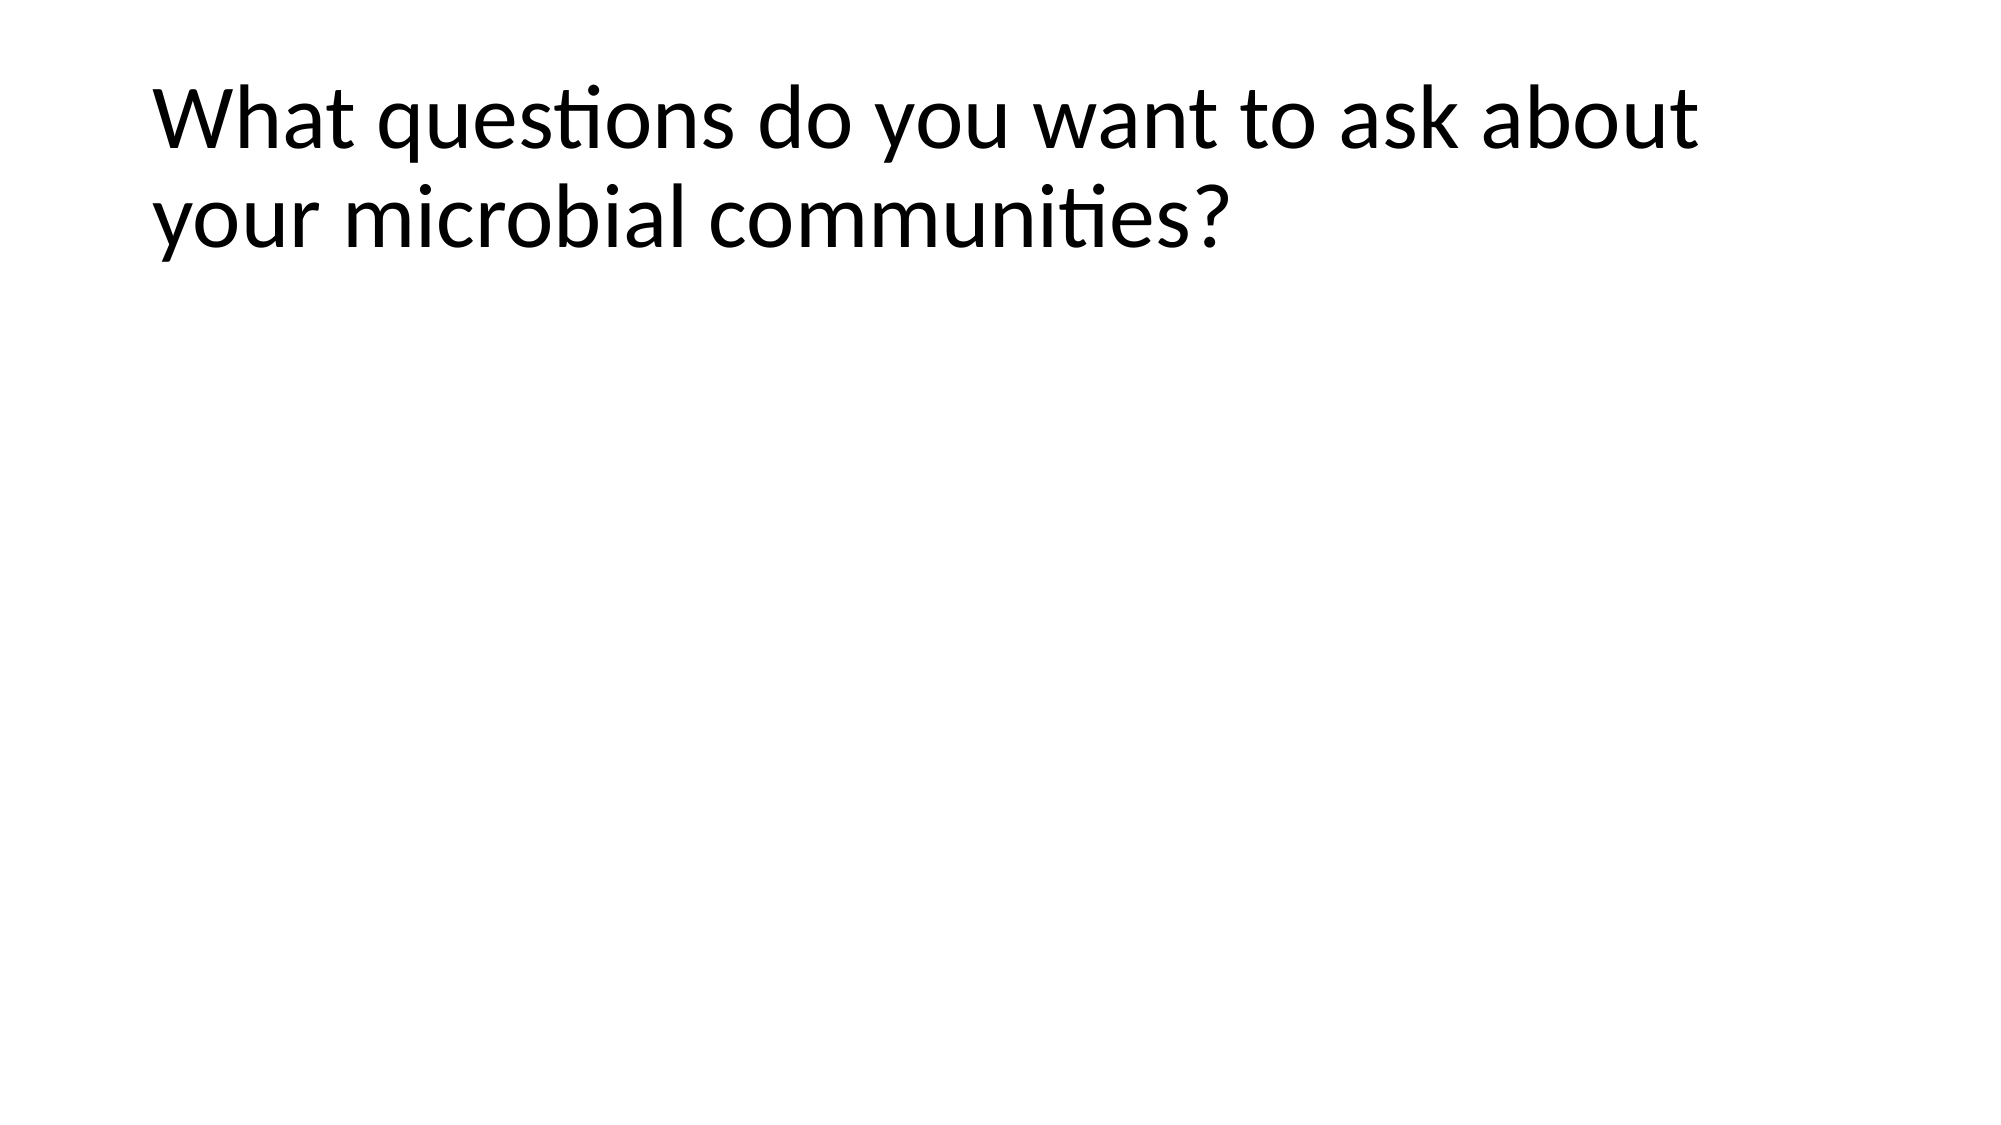

# What questions do you want to ask about your microbial communities?